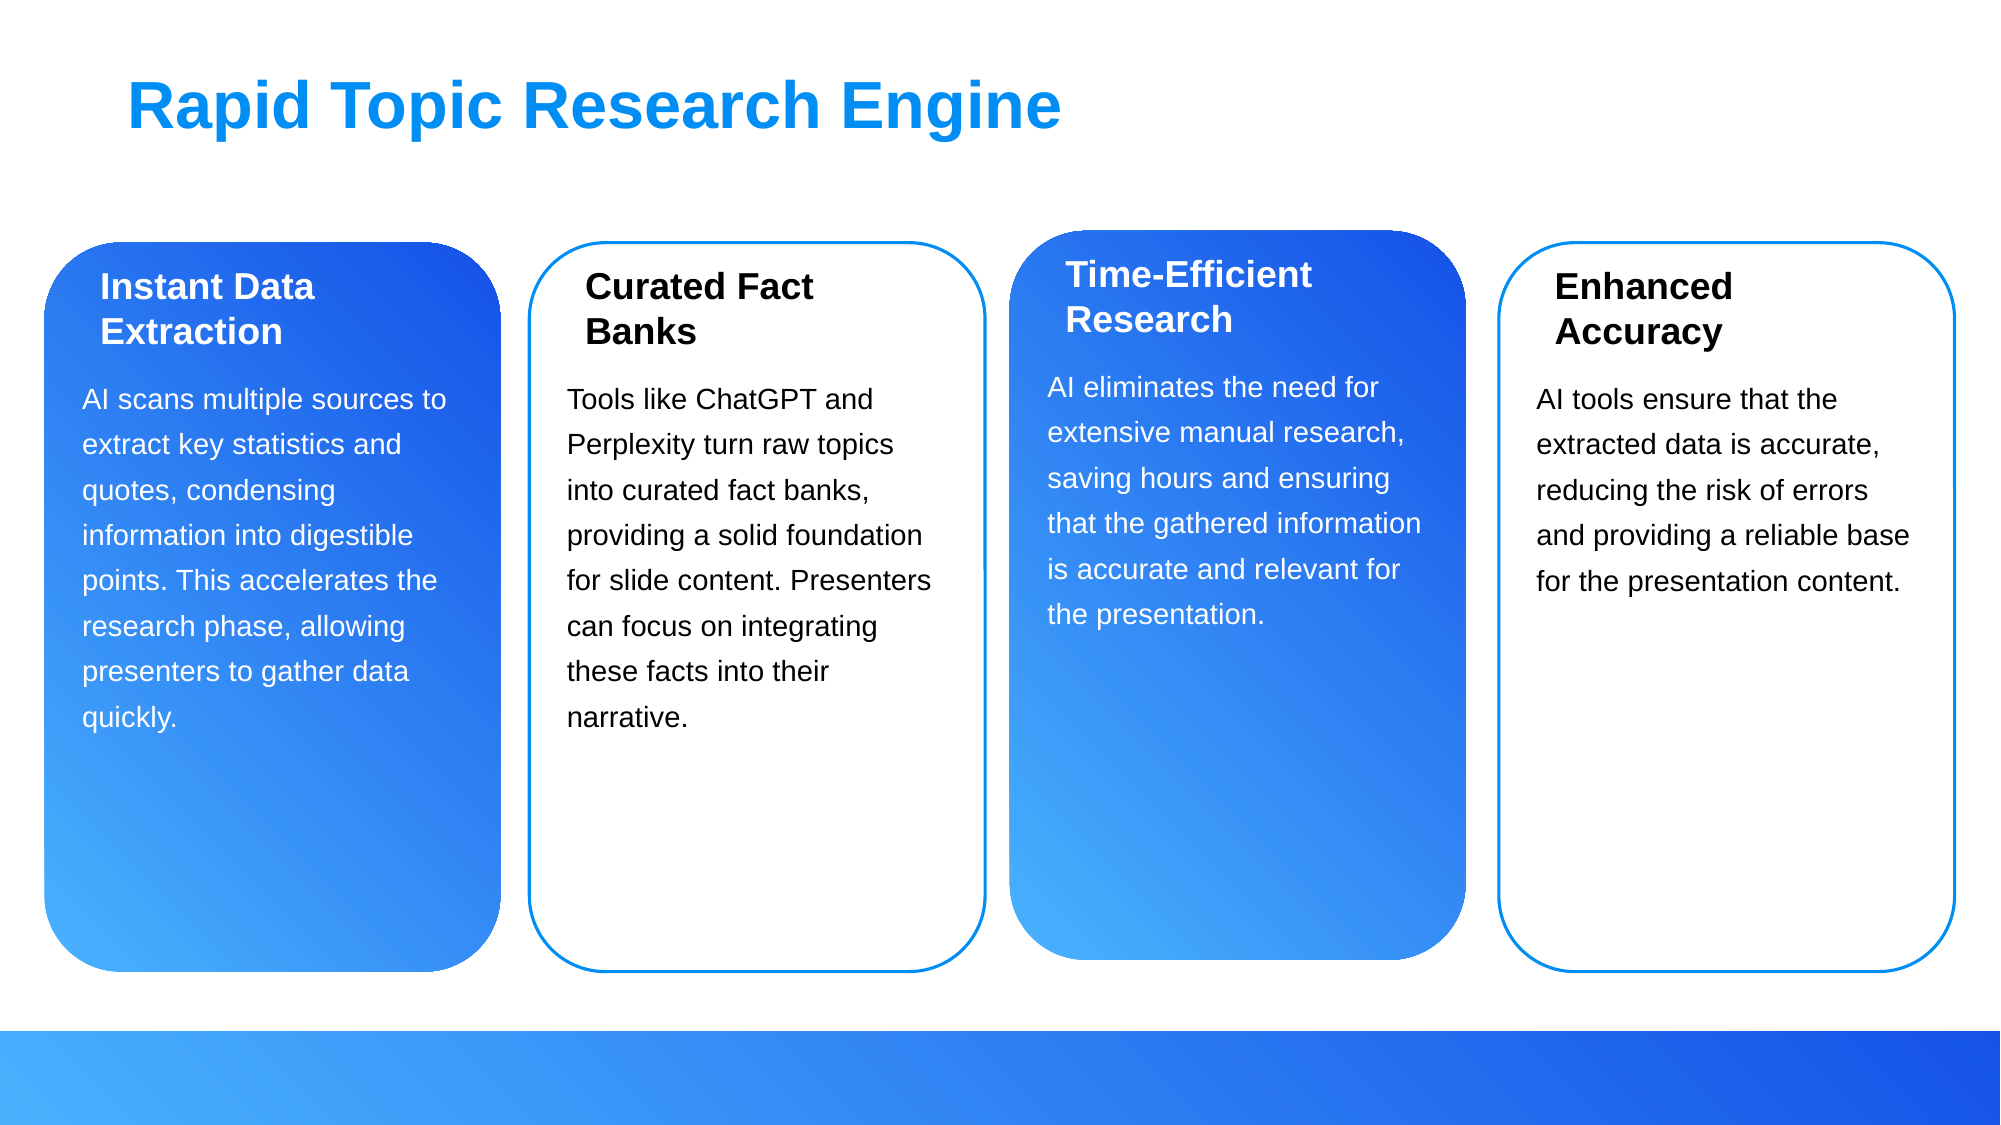

Rapid Topic Research Engine

Time-Efficient Research

Instant Data Extraction
Curated Fact Banks
Enhanced Accuracy
AI eliminates the need for extensive manual research, saving hours and ensuring that the gathered information is accurate and relevant for the presentation.
AI scans multiple sources to extract key statistics and quotes, condensing information into digestible points. This accelerates the research phase, allowing presenters to gather data quickly.
Tools like ChatGPT and Perplexity turn raw topics into curated fact banks, providing a solid foundation for slide content. Presenters can focus on integrating these facts into their narrative.
AI tools ensure that the extracted data is accurate, reducing the risk of errors and providing a reliable base for the presentation content.